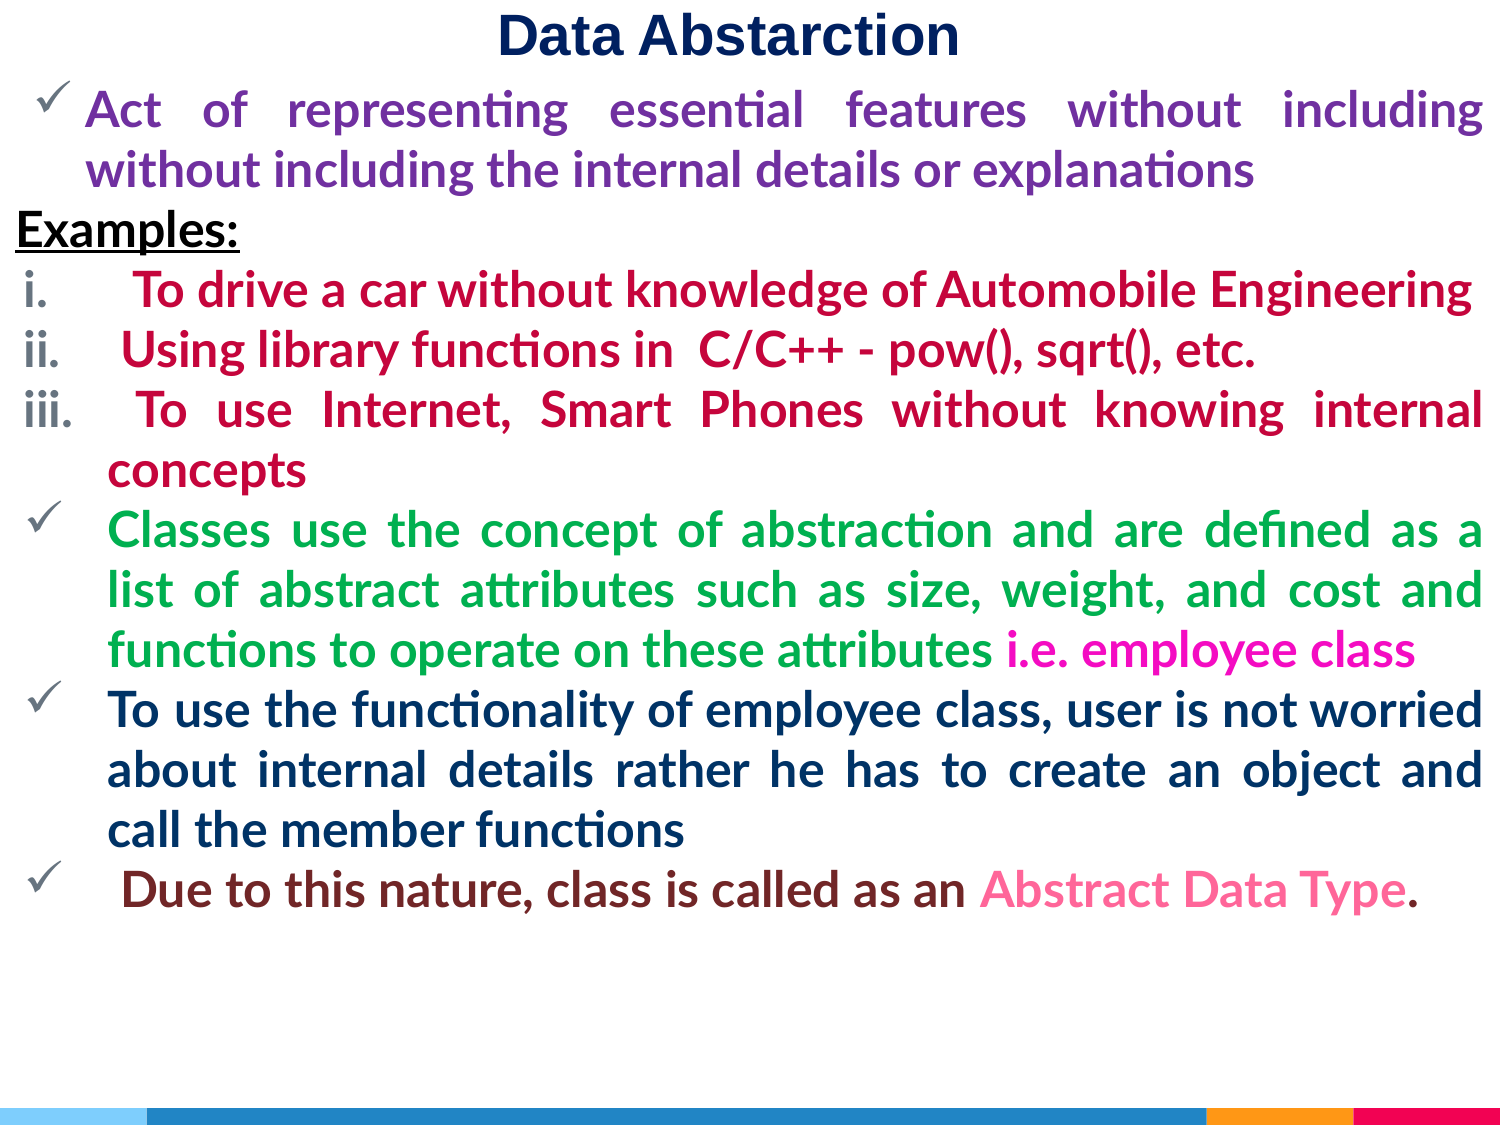

Act of representing essential features without including without including the internal details or explanations
Examples:
  To drive a car without knowledge of Automobile Engineering
 Using library functions in  C/C++ - pow(), sqrt(), etc.
 To use Internet, Smart Phones without knowing internal concepts
Classes use the concept of abstraction and are defined as a list of abstract attributes such as size, weight, and cost and functions to operate on these attributes i.e. employee class
To use the functionality of employee class, user is not worried about internal details rather he has to create an object and call the member functions
 Due to this nature, class is called as an Abstract Data Type.

# Data Abstarction